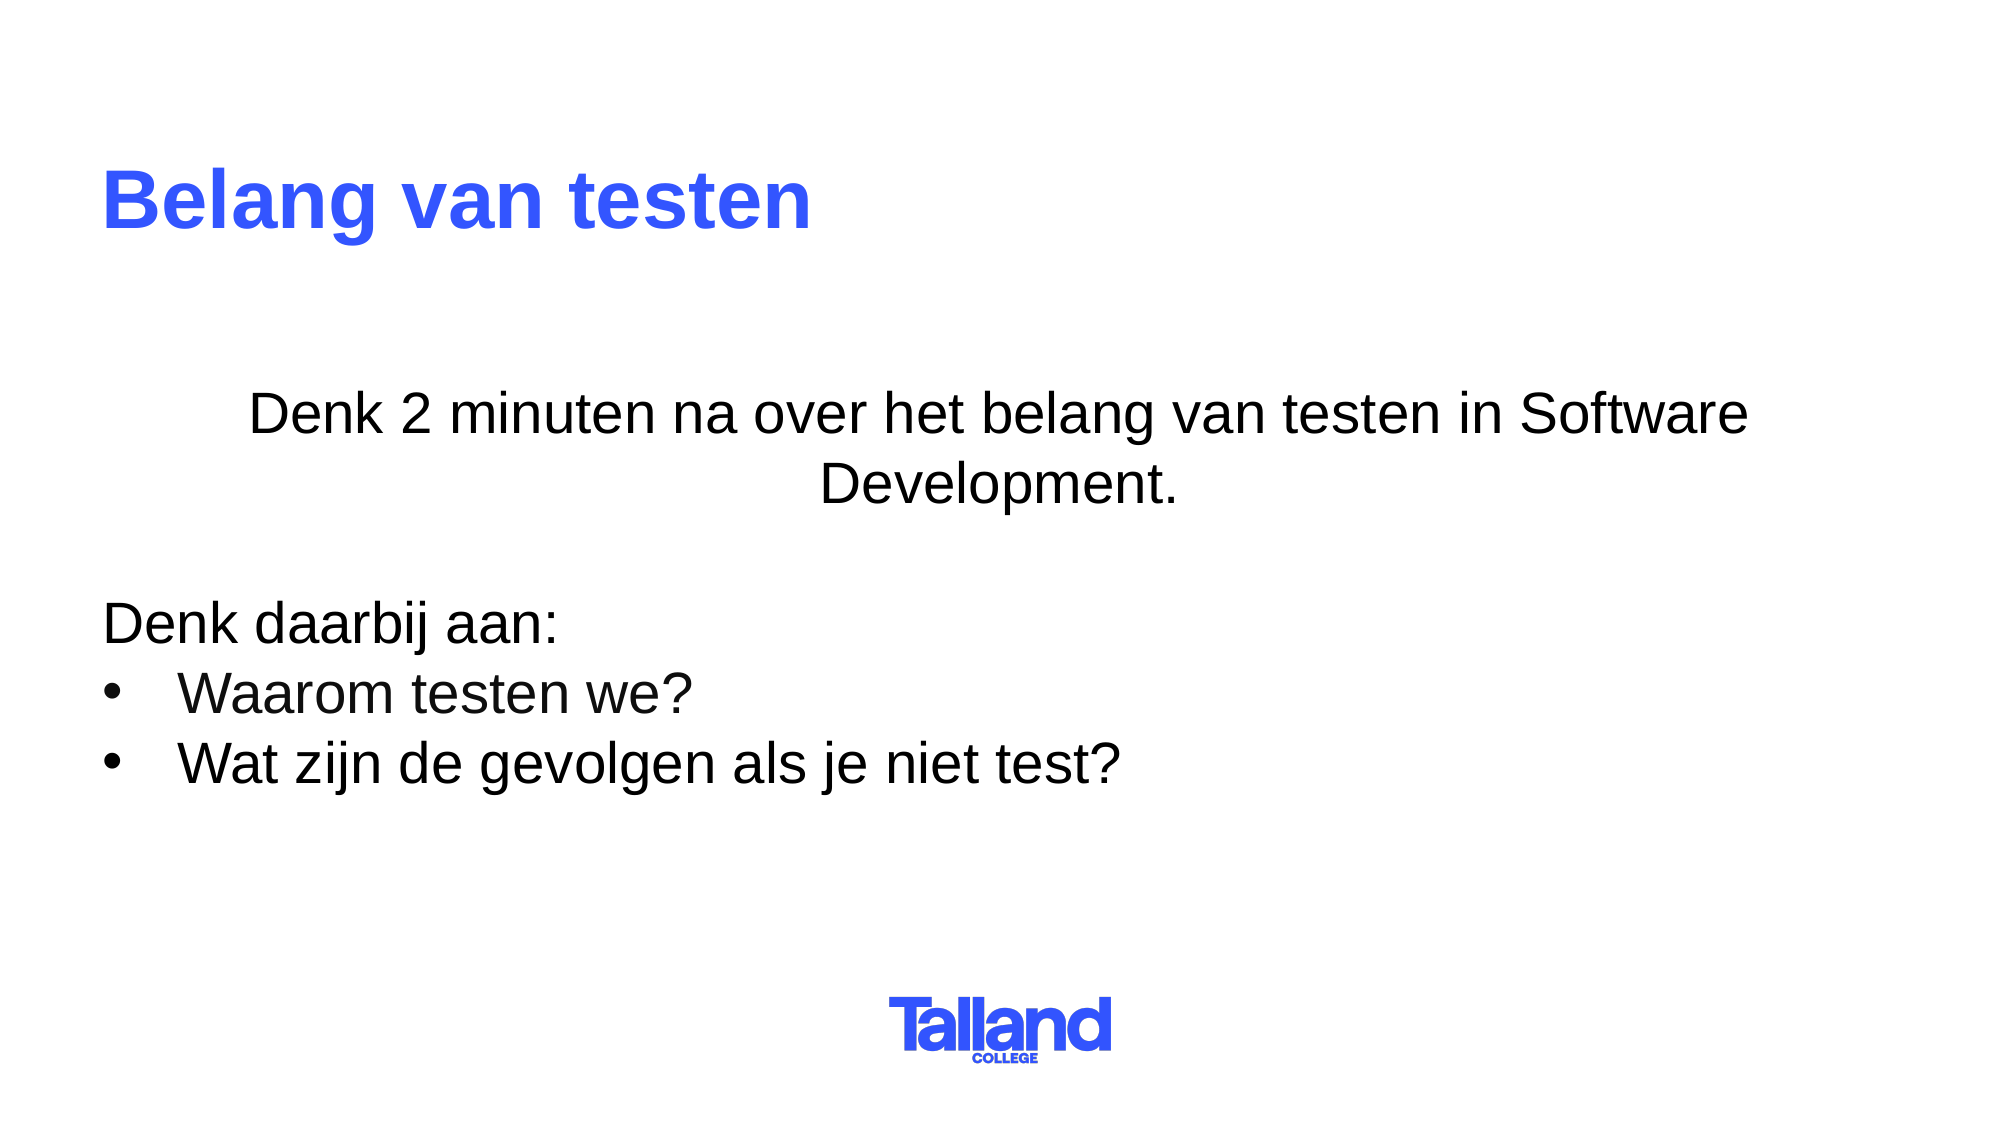

# Belang van testen
Denk 2 minuten na over het belang van testen in Software Development.

Denk daarbij aan:
Waarom testen we?
Wat zijn de gevolgen als je niet test?